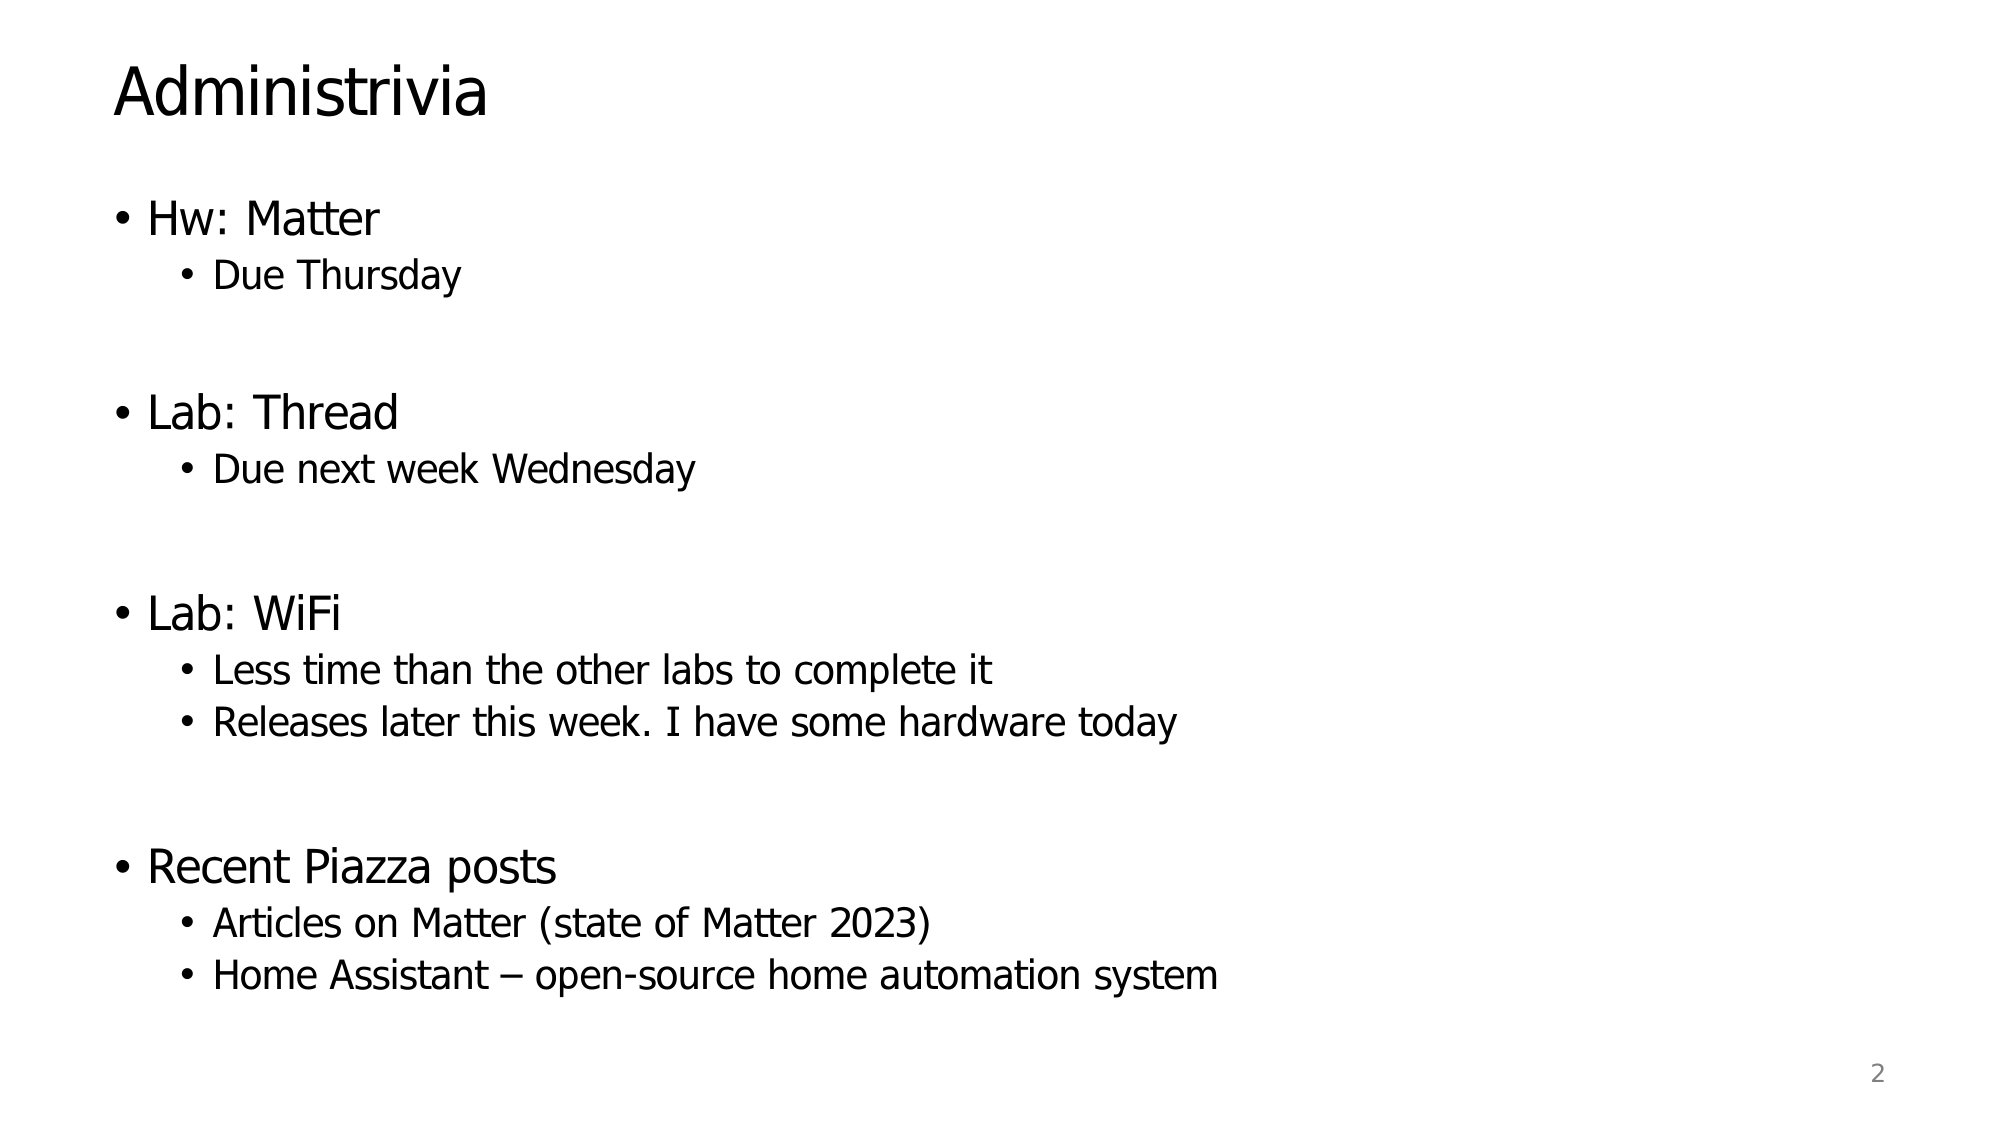

# Administrivia
Hw: Matter
Due Thursday

Lab: Thread
Due next week Wednesday

Lab: WiFi
Less time than the other labs to complete it
Releases later this week. I have some hardware today

Recent Piazza posts
Articles on Matter (state of Matter 2023)
Home Assistant – open-source home automation system
2